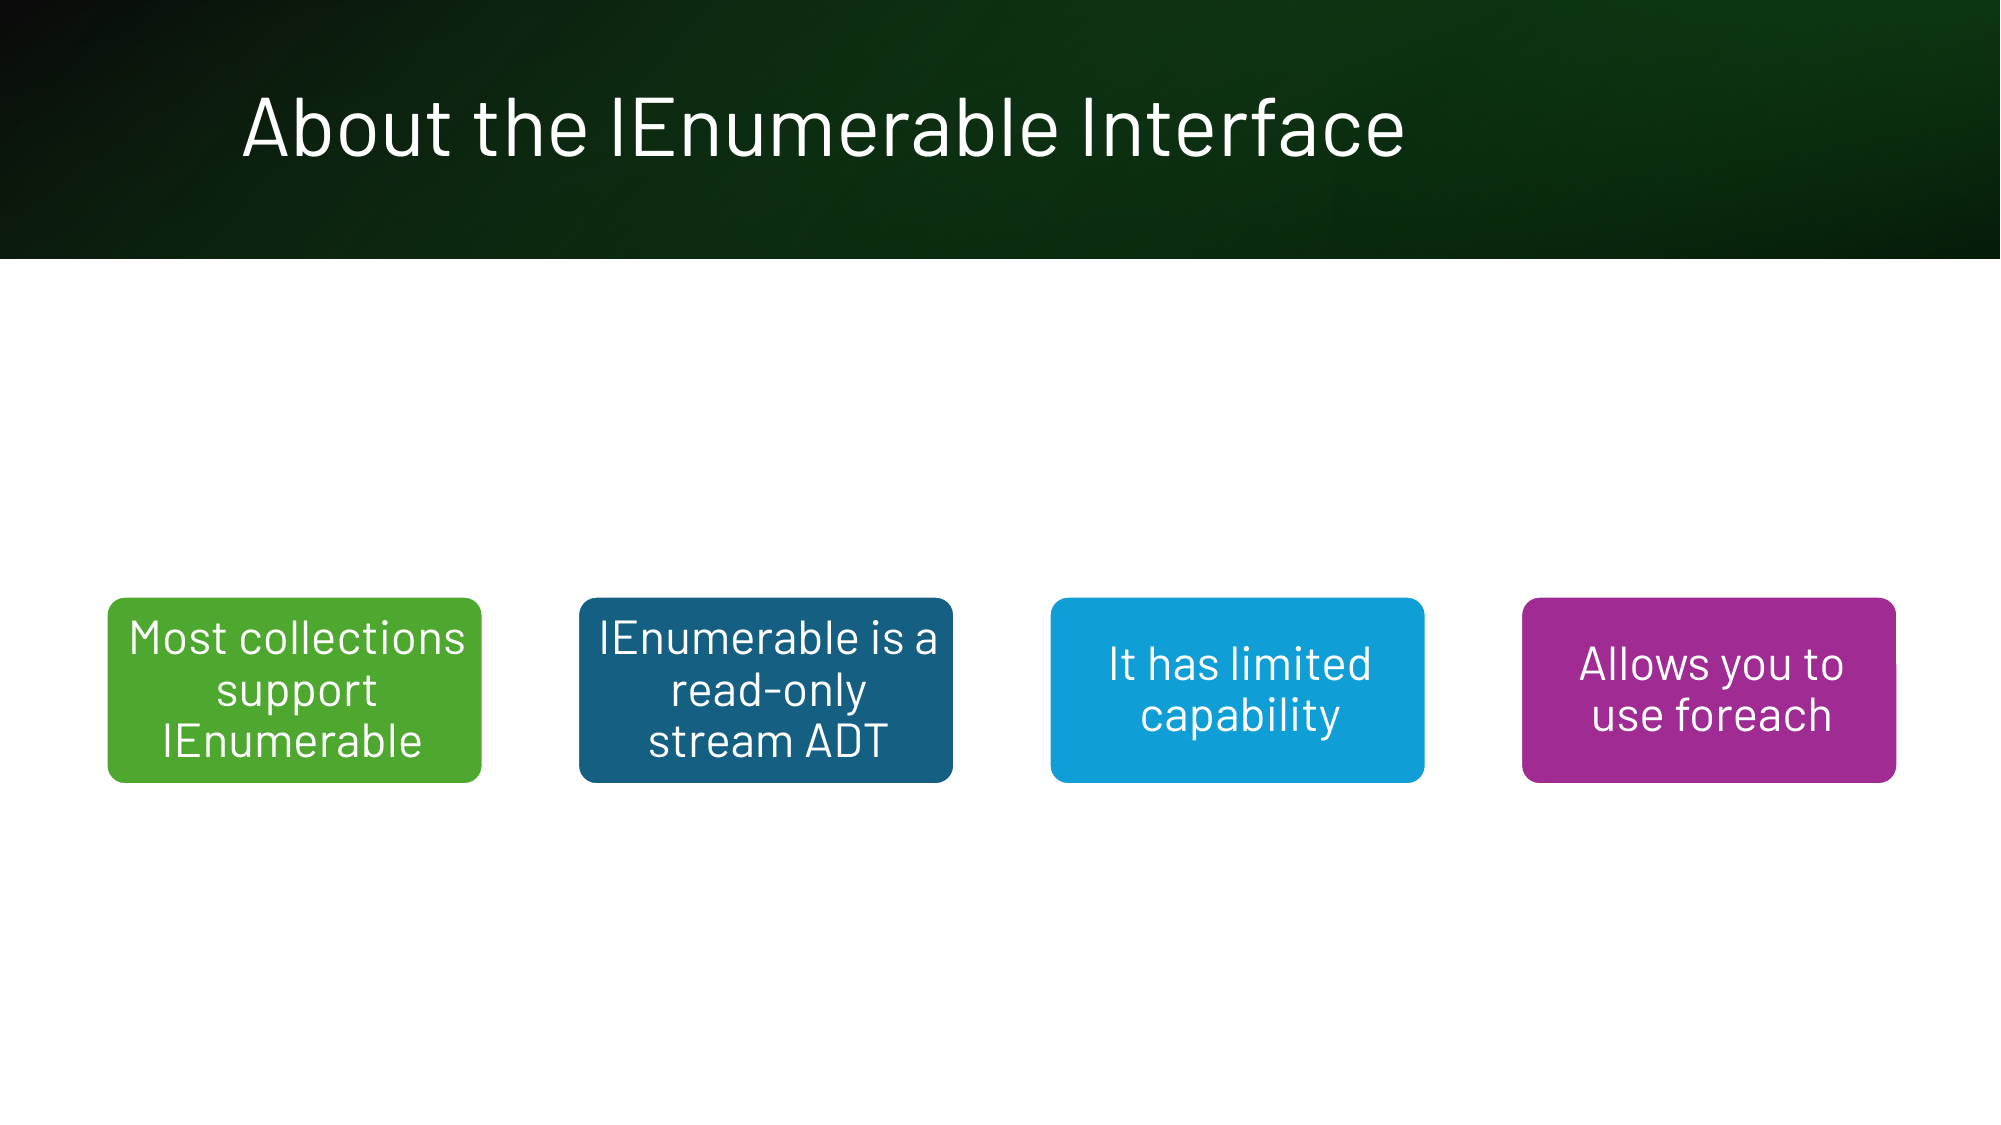

# About the IEnumerable Interface
Most collections support IEnumerable
IEnumerable is a read-only stream ADT
It has limited capability
Allows you to use foreach